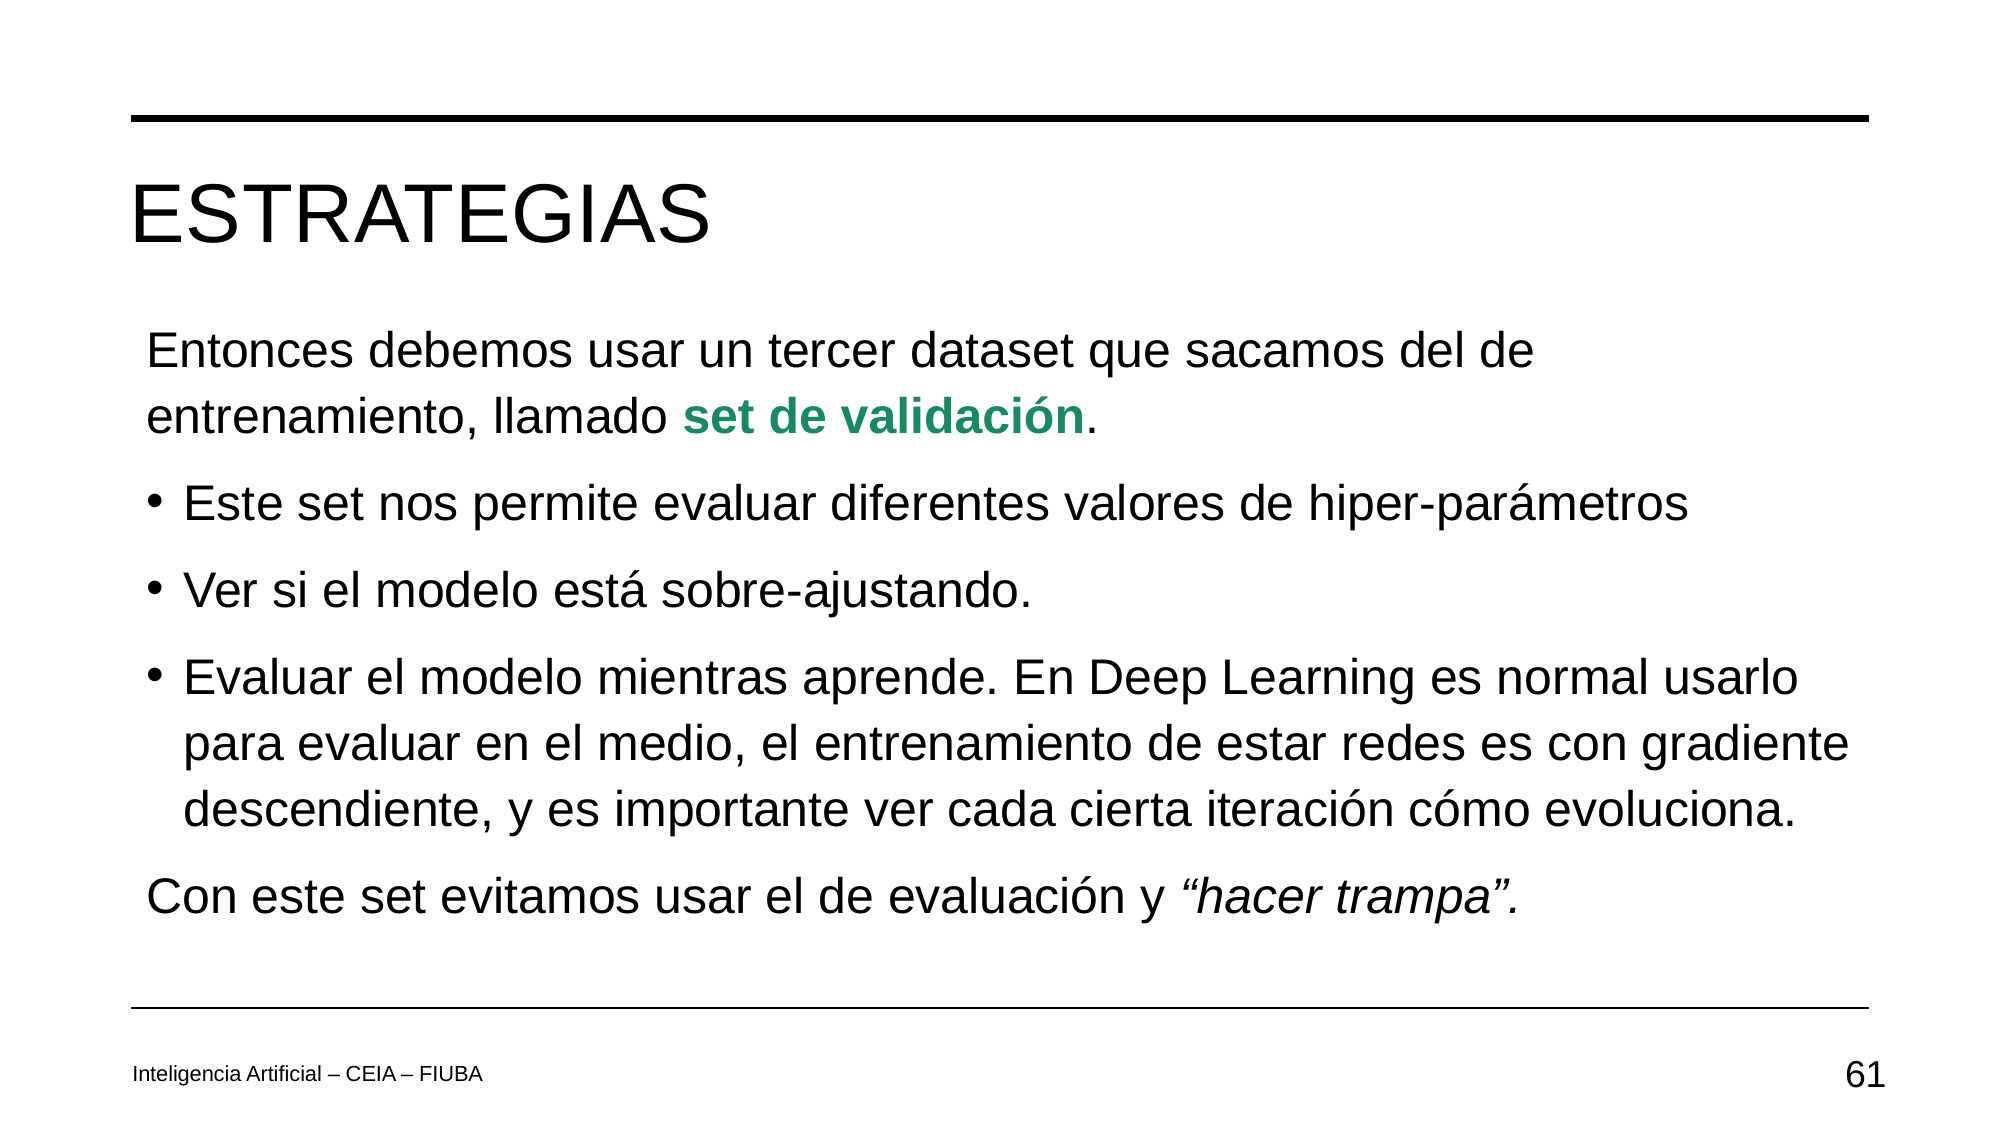

# Estrategias
Entonces debemos usar un tercer dataset que sacamos del de entrenamiento, llamado set de validación.
Este set nos permite evaluar diferentes valores de hiper-parámetros
Ver si el modelo está sobre-ajustando.
Evaluar el modelo mientras aprende. En Deep Learning es normal usarlo para evaluar en el medio, el entrenamiento de estar redes es con gradiente descendiente, y es importante ver cada cierta iteración cómo evoluciona.
Con este set evitamos usar el de evaluación y “hacer trampa”.

Inteligencia Artificial – CEIA – FIUBA
61
Image by vectorjuice